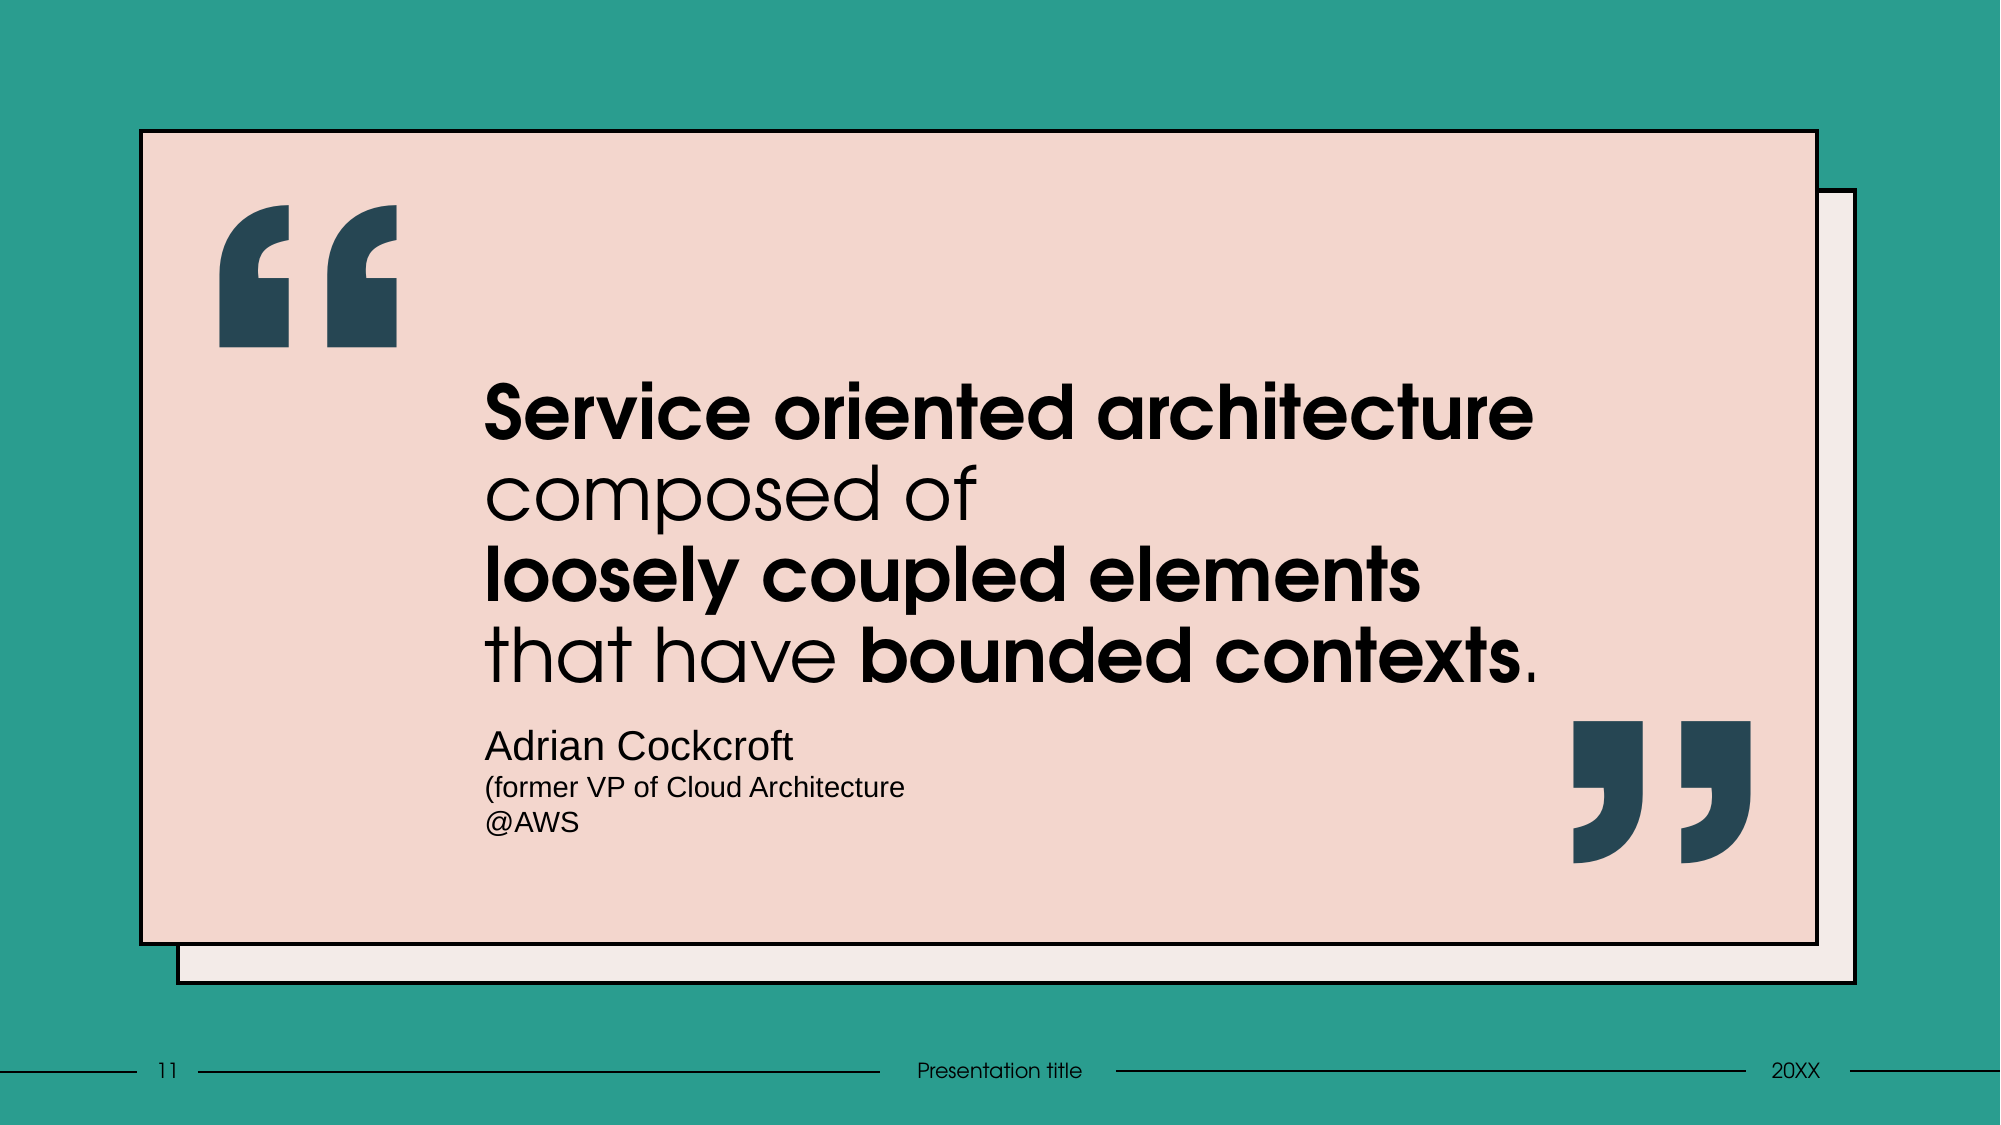

“
# Service oriented architecture composed of loosely coupled elements that have bounded contexts.
”
Adrian Cockcroft
(former VP of Cloud Architecture @AWS

11
Presentation title
20XX